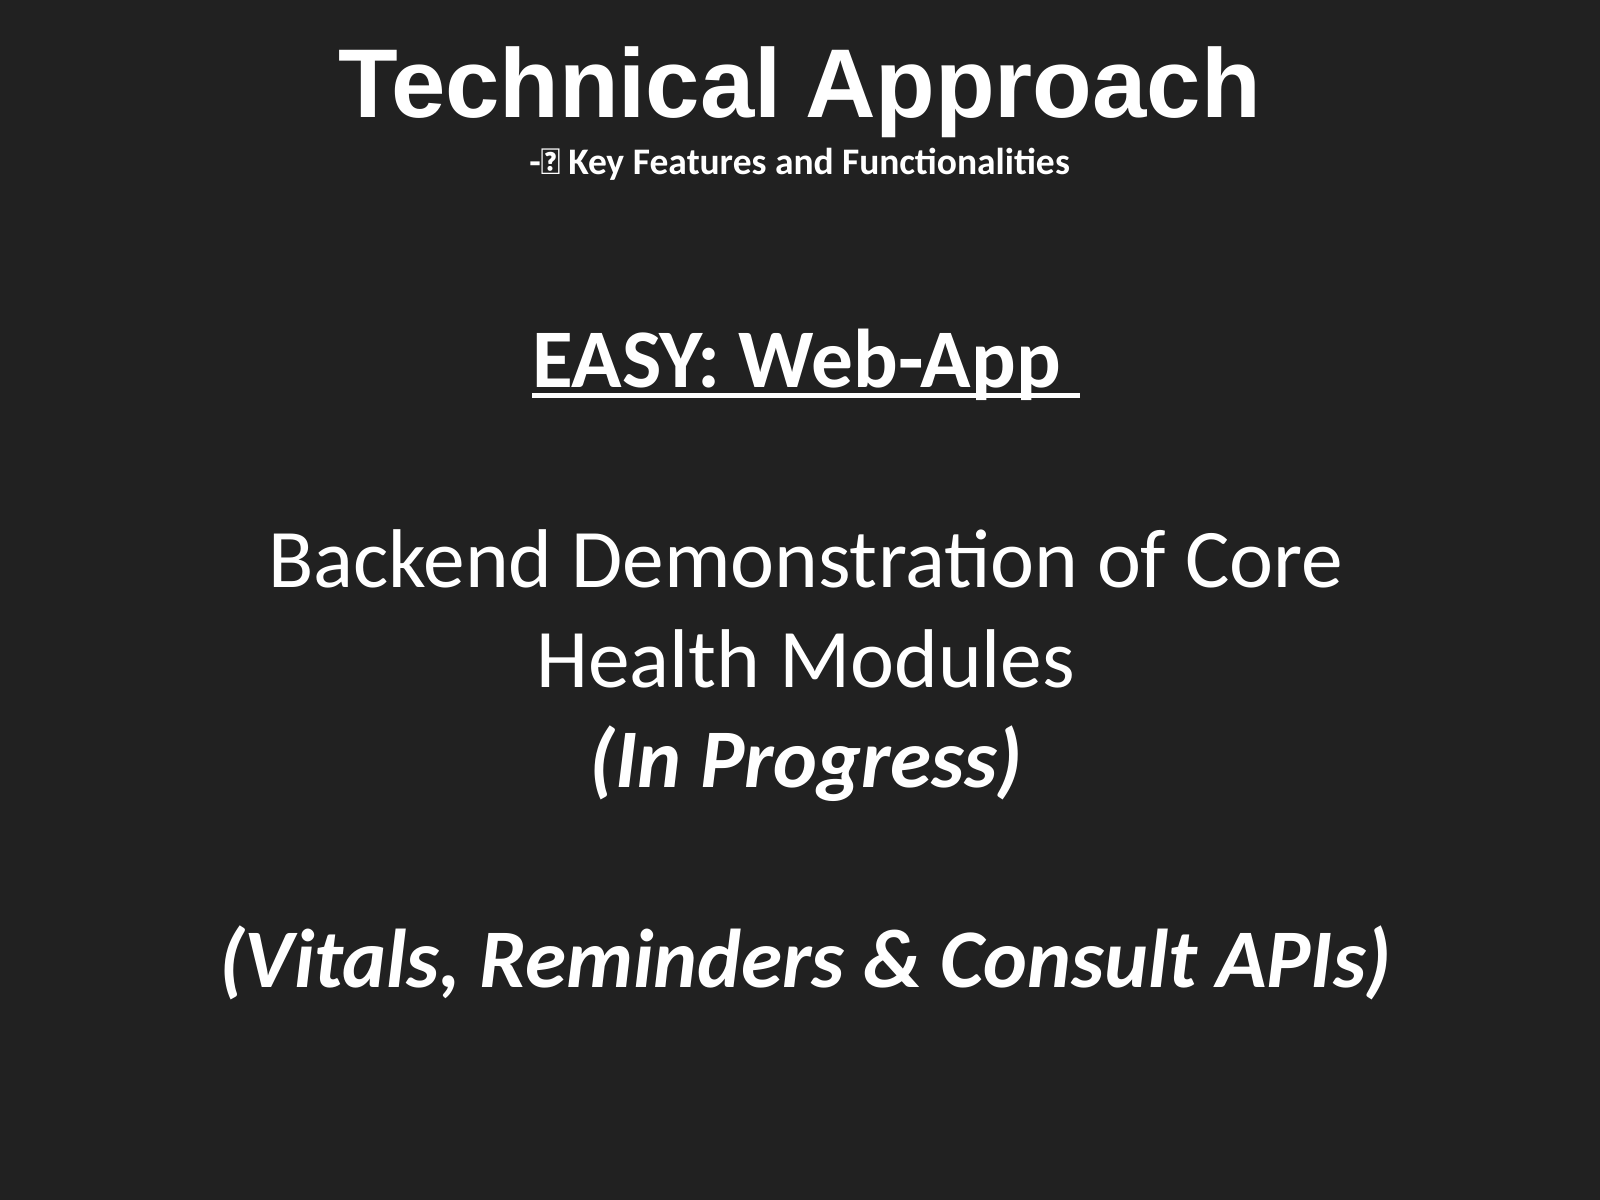

Technical Approach
-🧩 Key Features and Functionalities
EASY: Web-App

Backend Demonstration of Core Health Modules
(In Progress)

(Vitals, Reminders & Consult APIs)